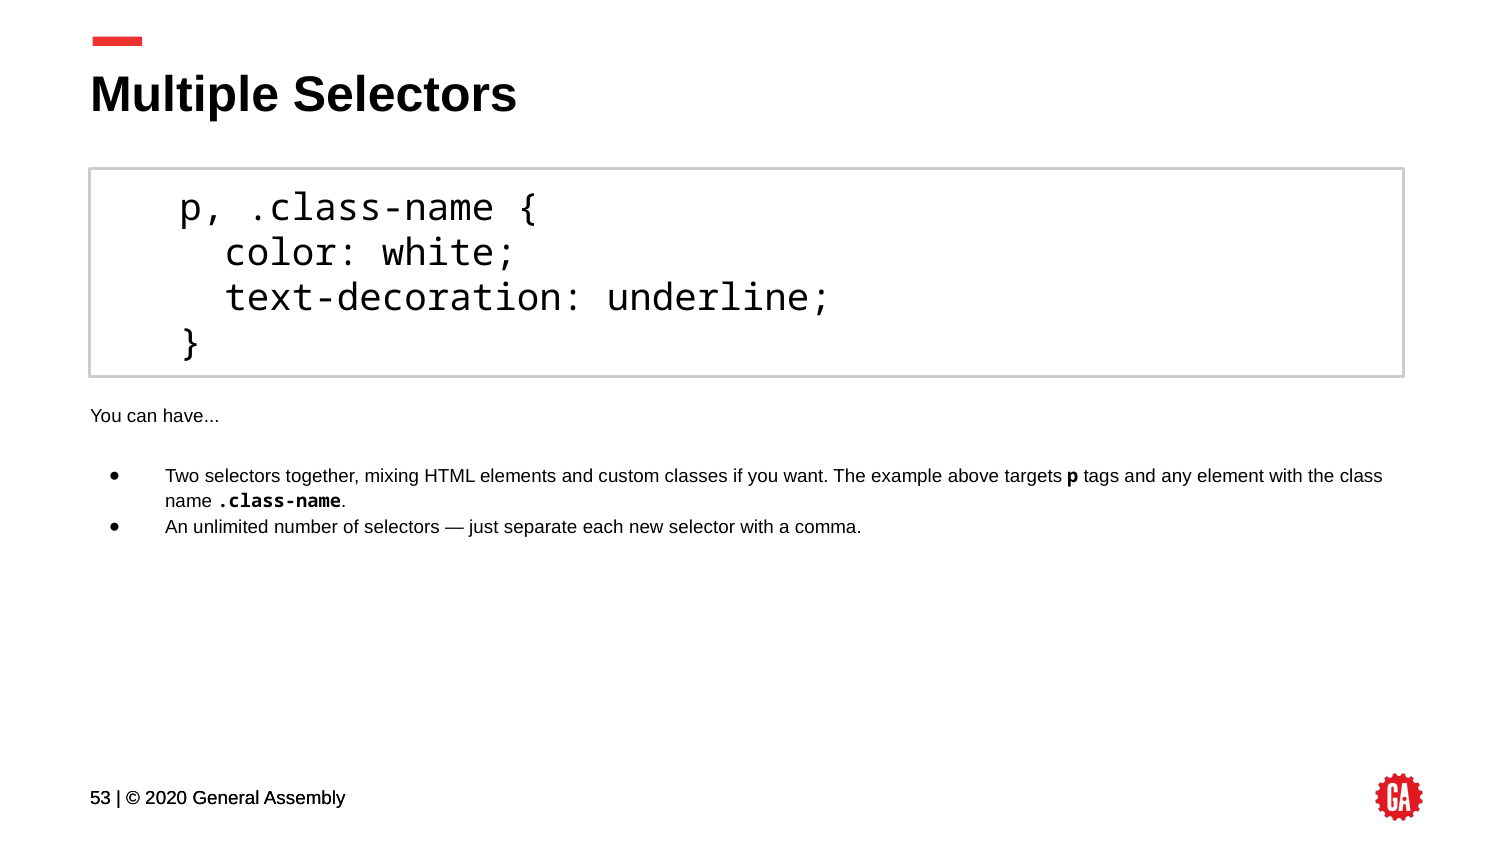

# Multiple Selectors
p, .class-name {
  color: white;
  text-decoration: underline;
}
You can have...
Two selectors together, mixing HTML elements and custom classes if you want. The example above targets p tags and any element with the class name .class-name.
An unlimited number of selectors — just separate each new selector with a comma.

53 | © 2020 General Assembly
53 | © 2020 General Assembly